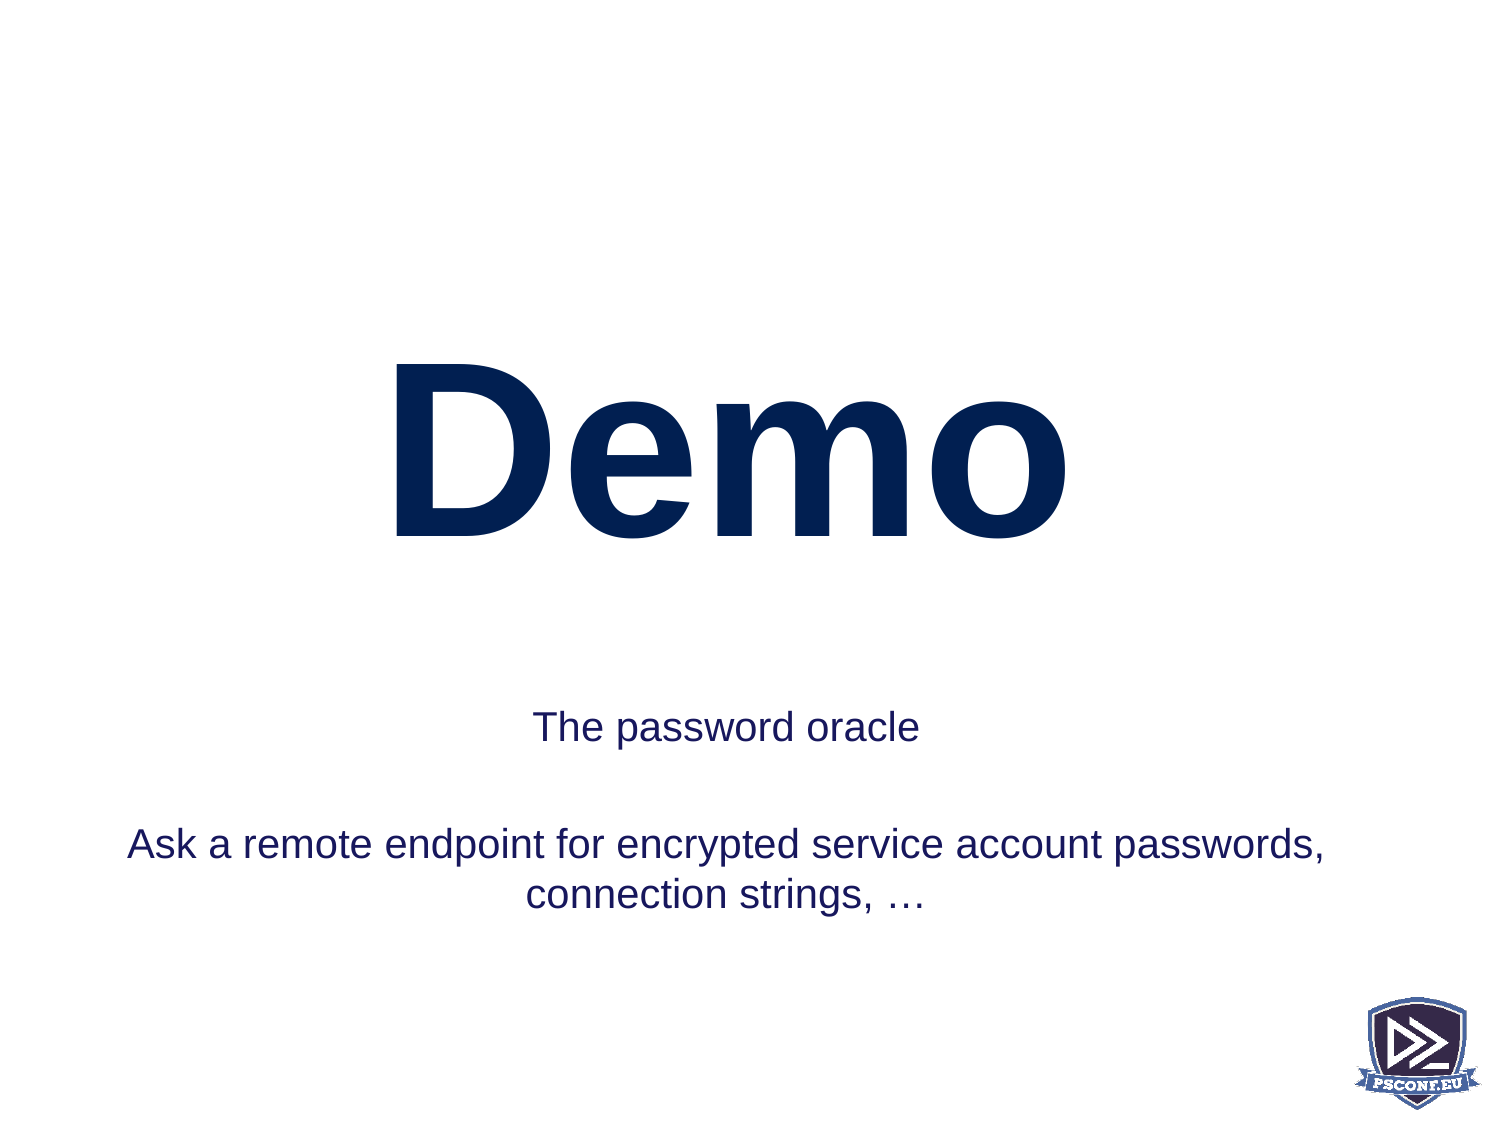

# Demo
The password oracle

Ask a remote endpoint for encrypted service account passwords, connection strings, …